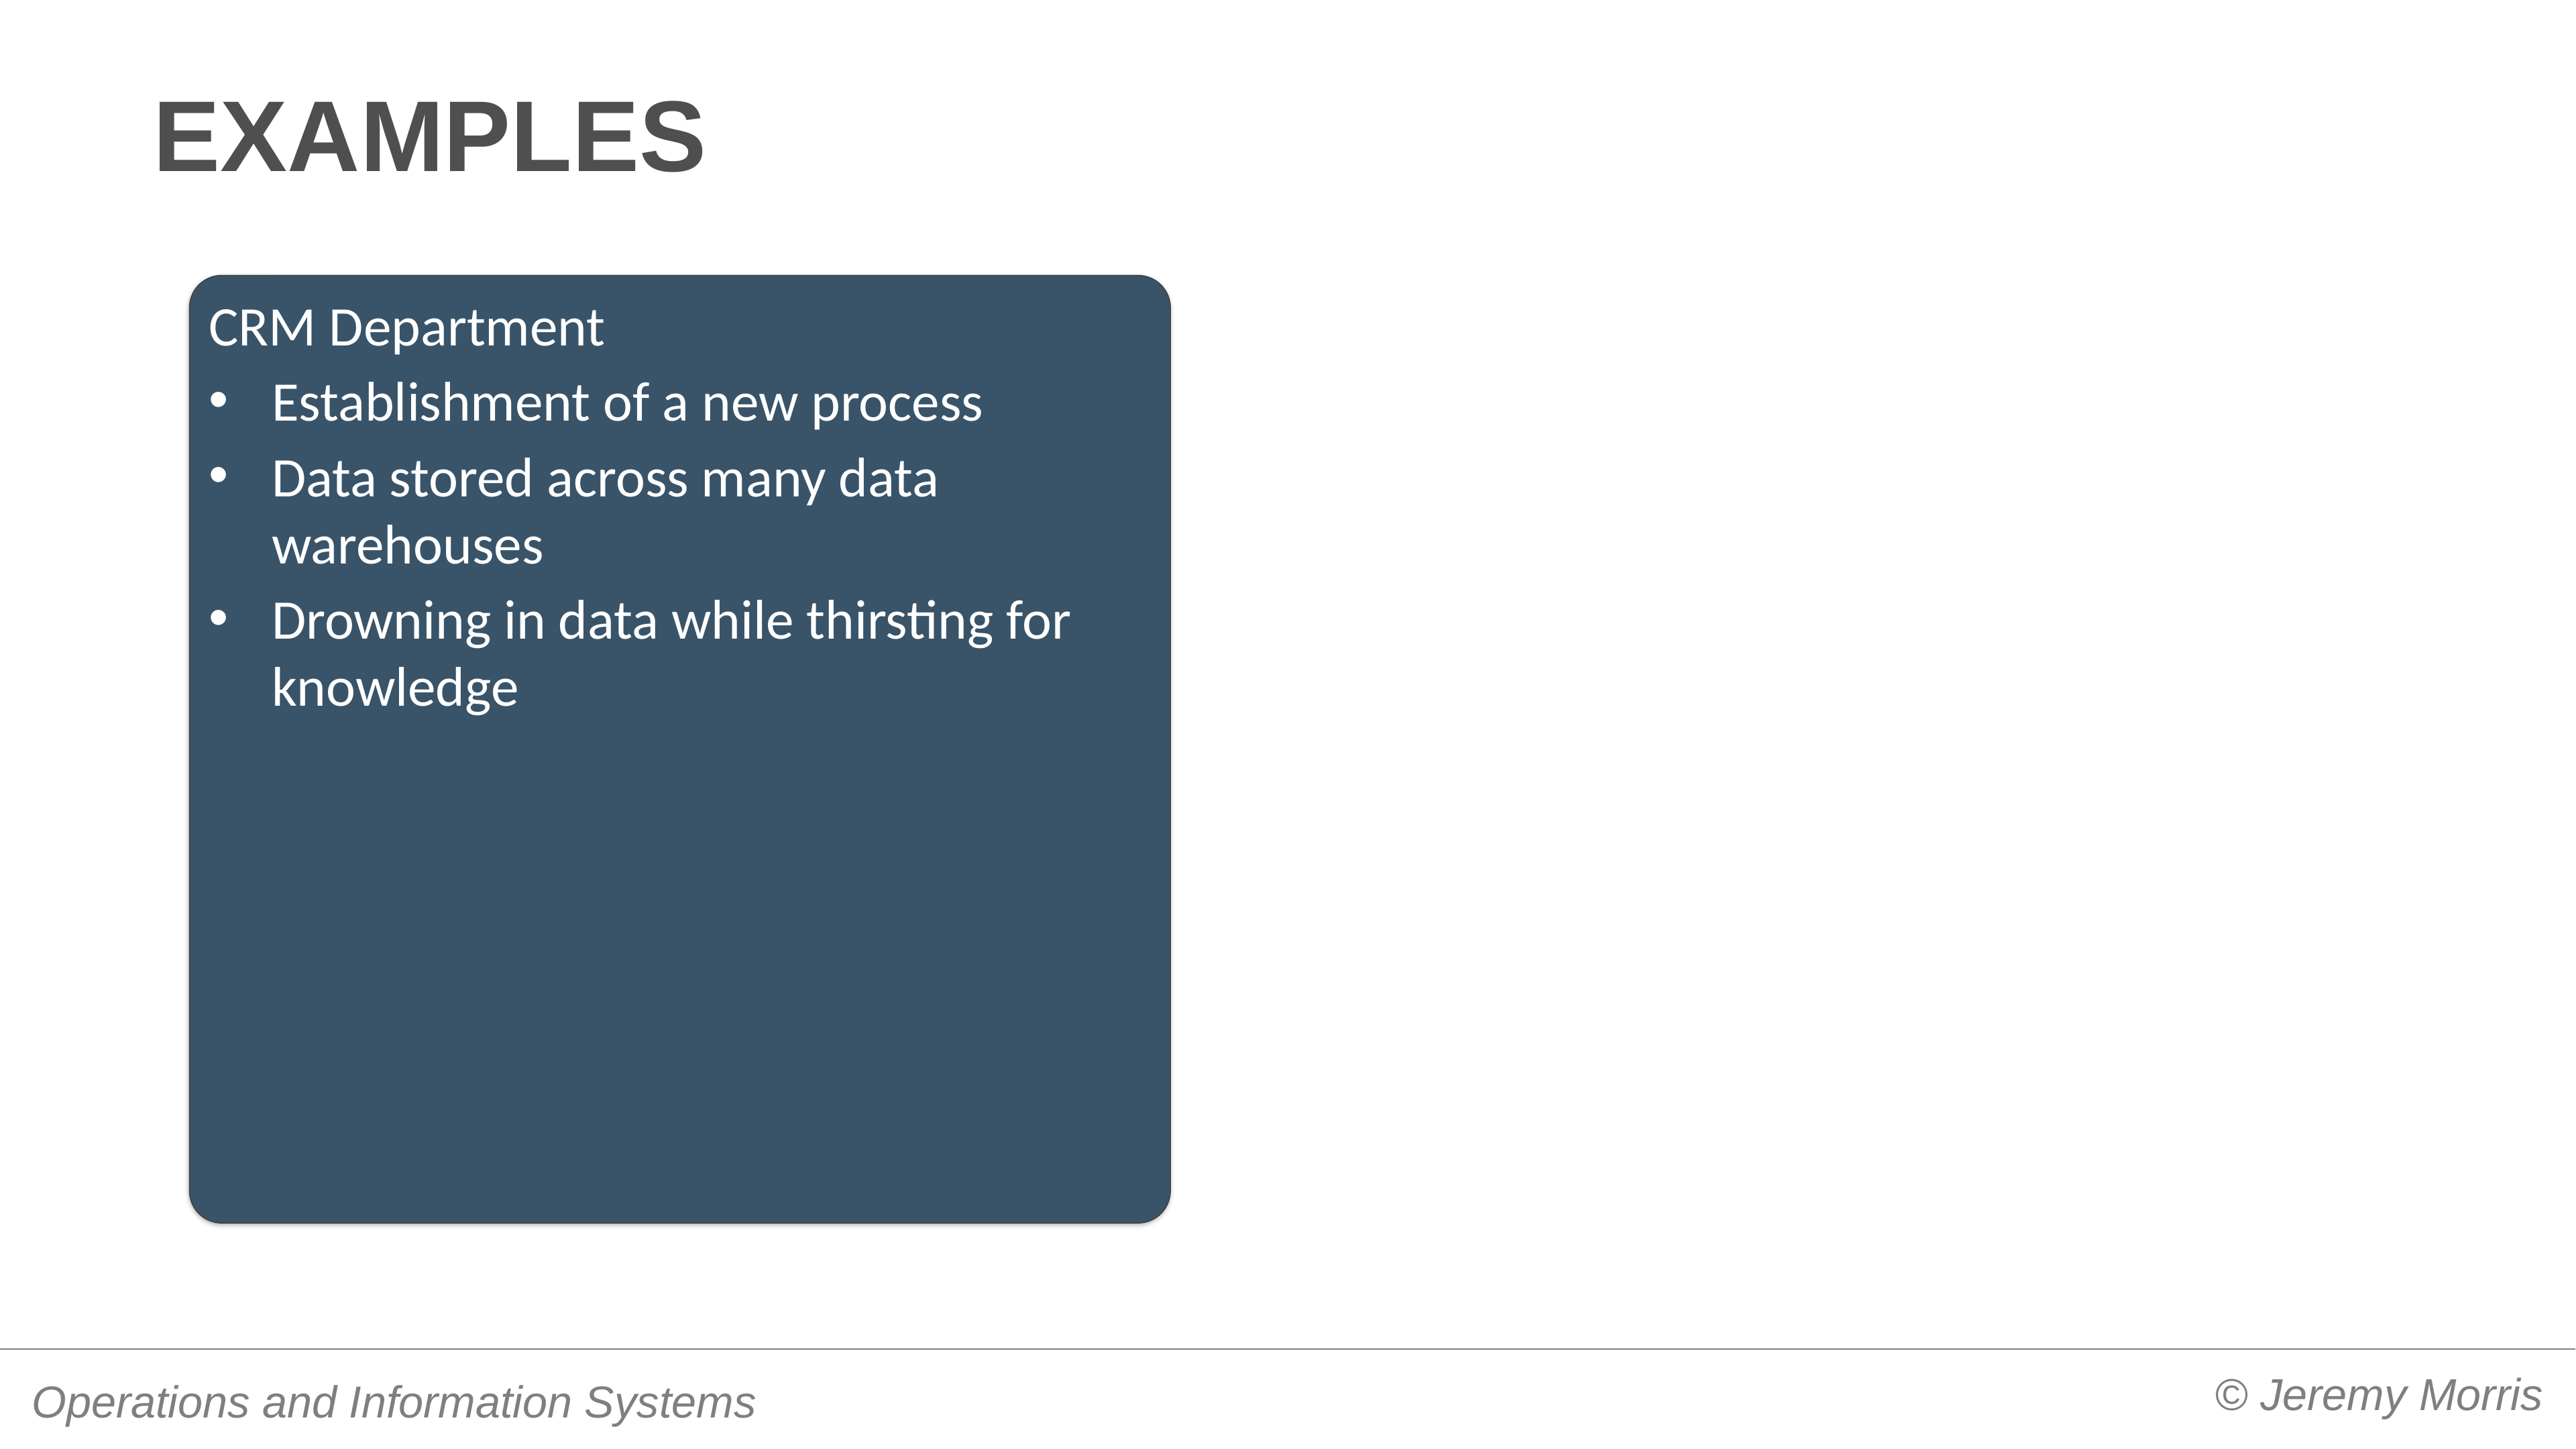

# Examples
CRM Department
Establishment of a new process
Data stored across many data warehouses
Drowning in data while thirsting for knowledge